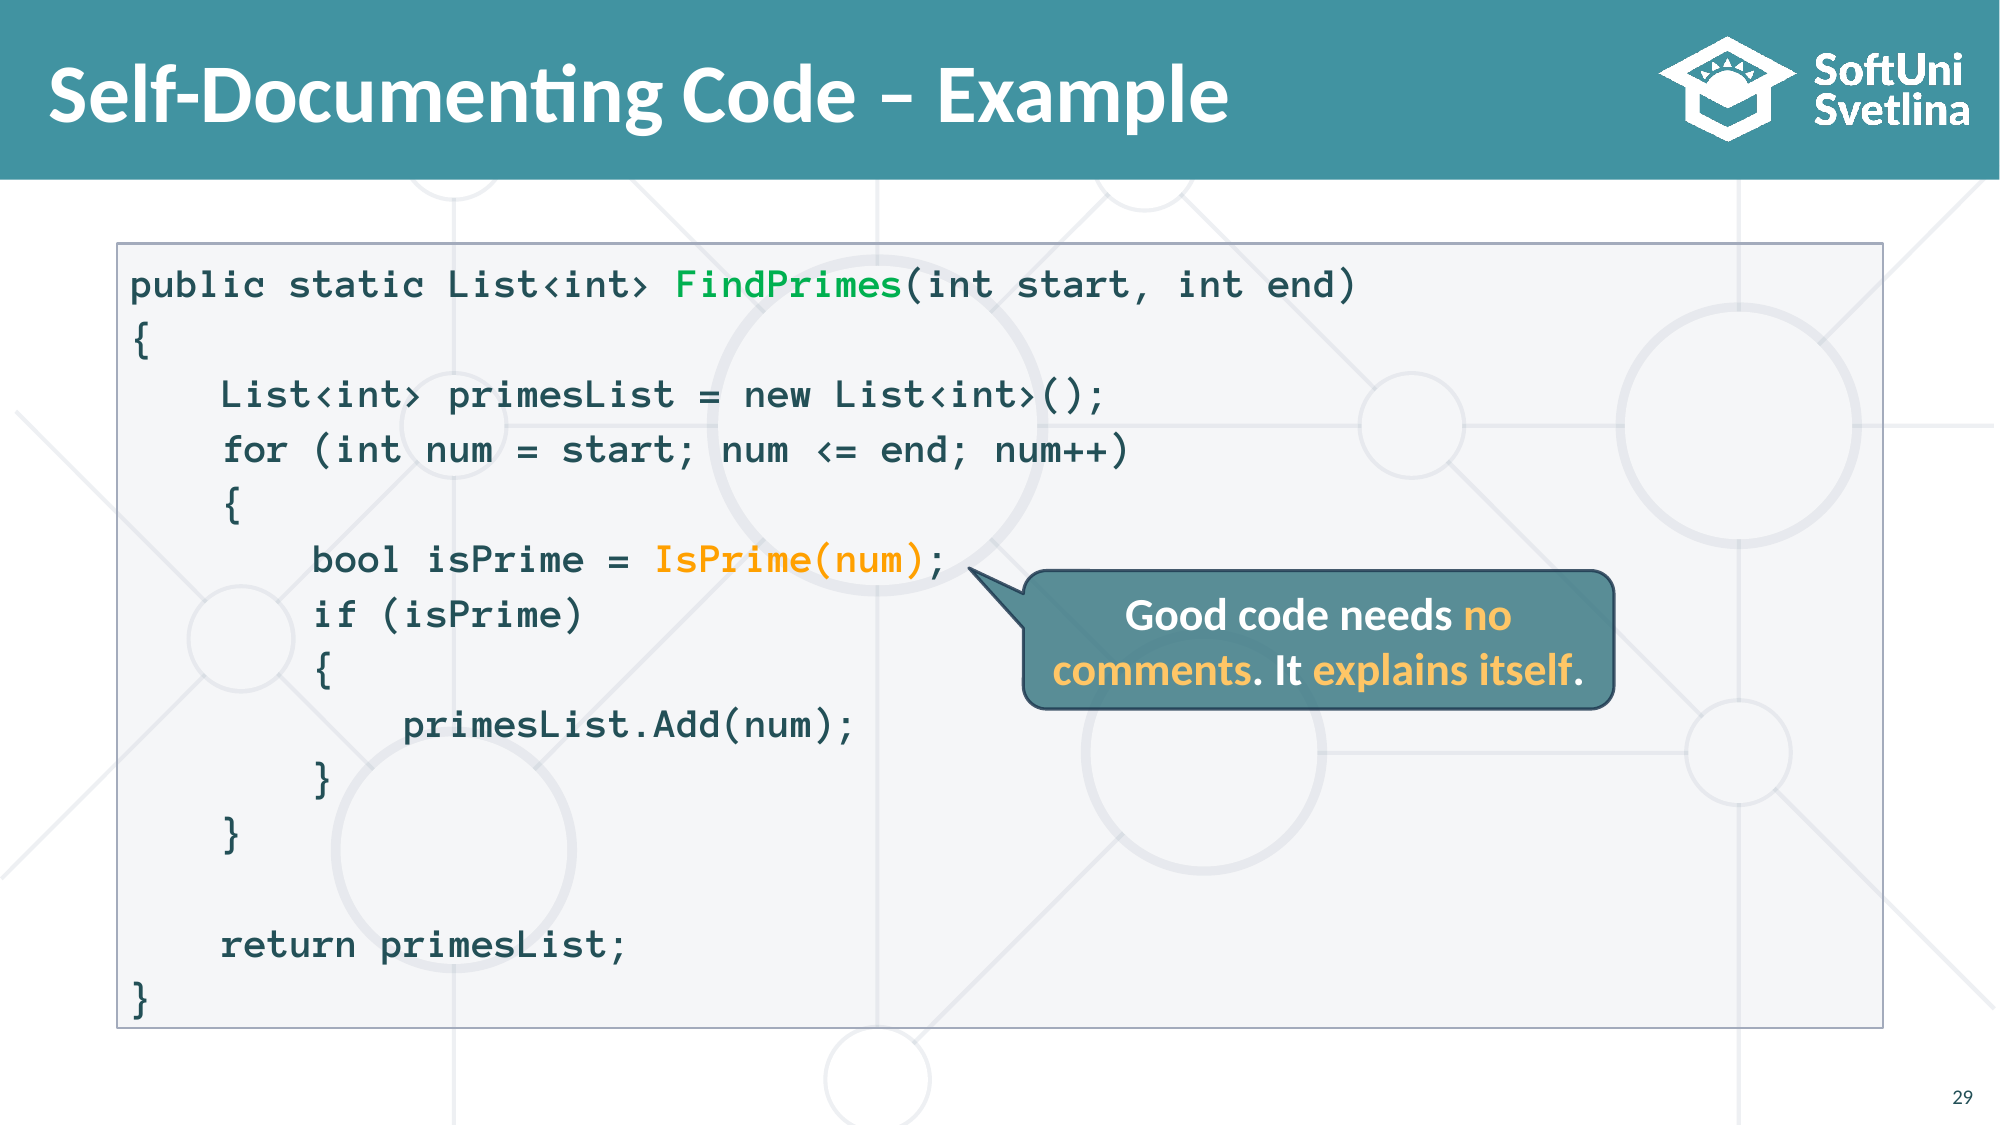

# Self-Documenting Code – Example
public static List<int> FindPrimes(int start, int end)
{
    List<int> primesList = new List<int>();
    for (int num = start; num <= end; num++)
    {
        bool isPrime = IsPrime(num);
        if (isPrime)
        {
            primesList.Add(num);
        }
    }

    return primesList;
}
Good code needs no comments. It explains itself.
29